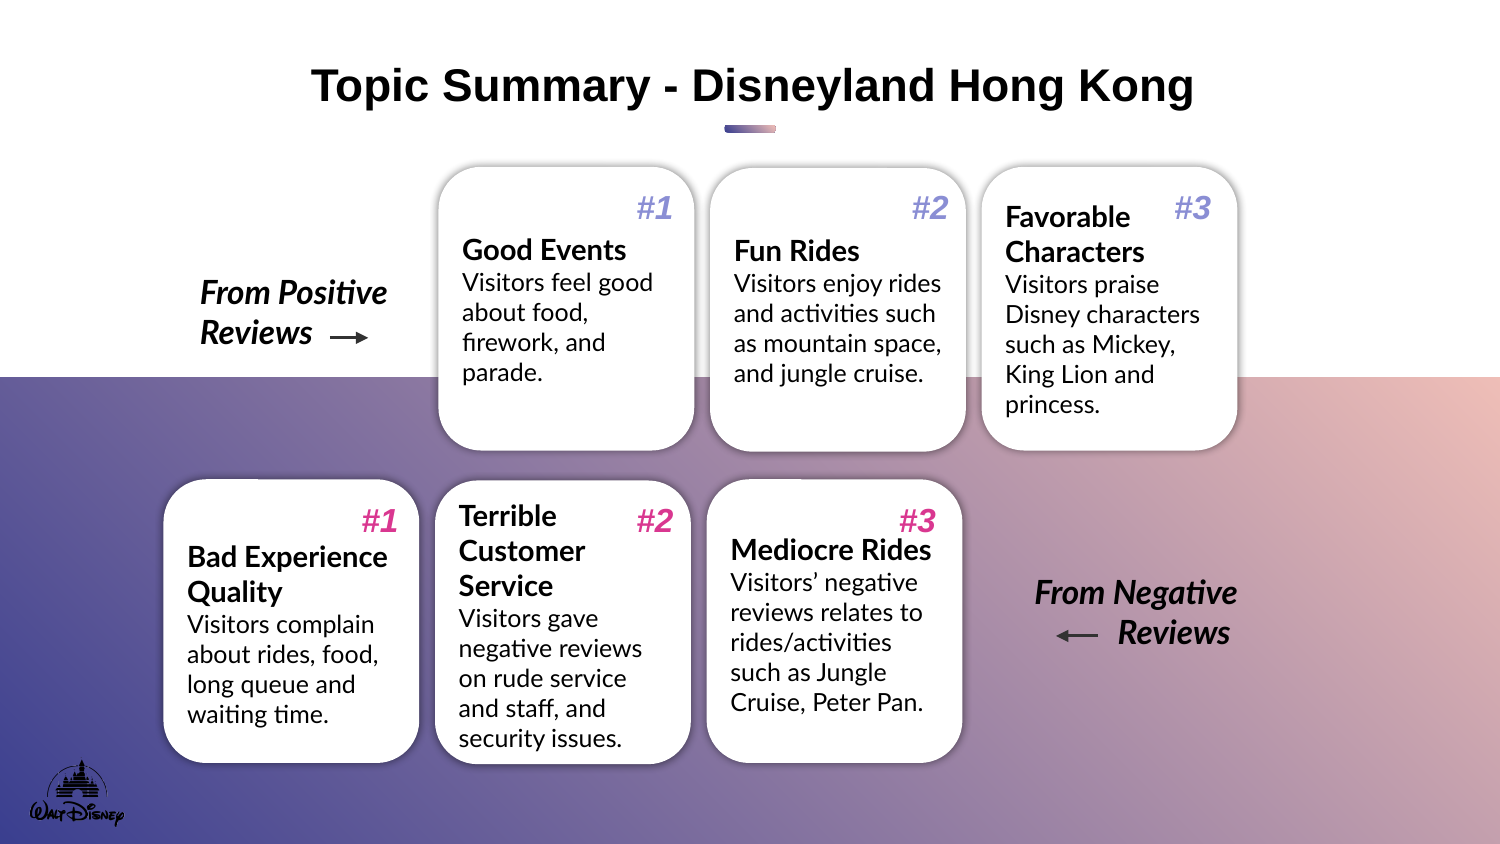

Topic Summary - Disneyland Hong Kong

Good Events
Visitors feel good about food, firework, and parade.
Favorable Characters
Visitors praise Disney characters such as Mickey, King Lion and princess.
Fun Rides
Visitors enjoy rides and activities such as mountain space, and jungle cruise.
#1
#2
#3
From Positive Reviews

Bad Experience Quality
Visitors complain about rides, food, long queue and waiting time.

Mediocre Rides
Visitors’ negative reviews relates to rides/activities such as Jungle Cruise, Peter Pan.

Terrible Customer Service
Visitors gave negative reviews on rude service and staff, and security issues.

#1
#2
#3
From Negative Reviews